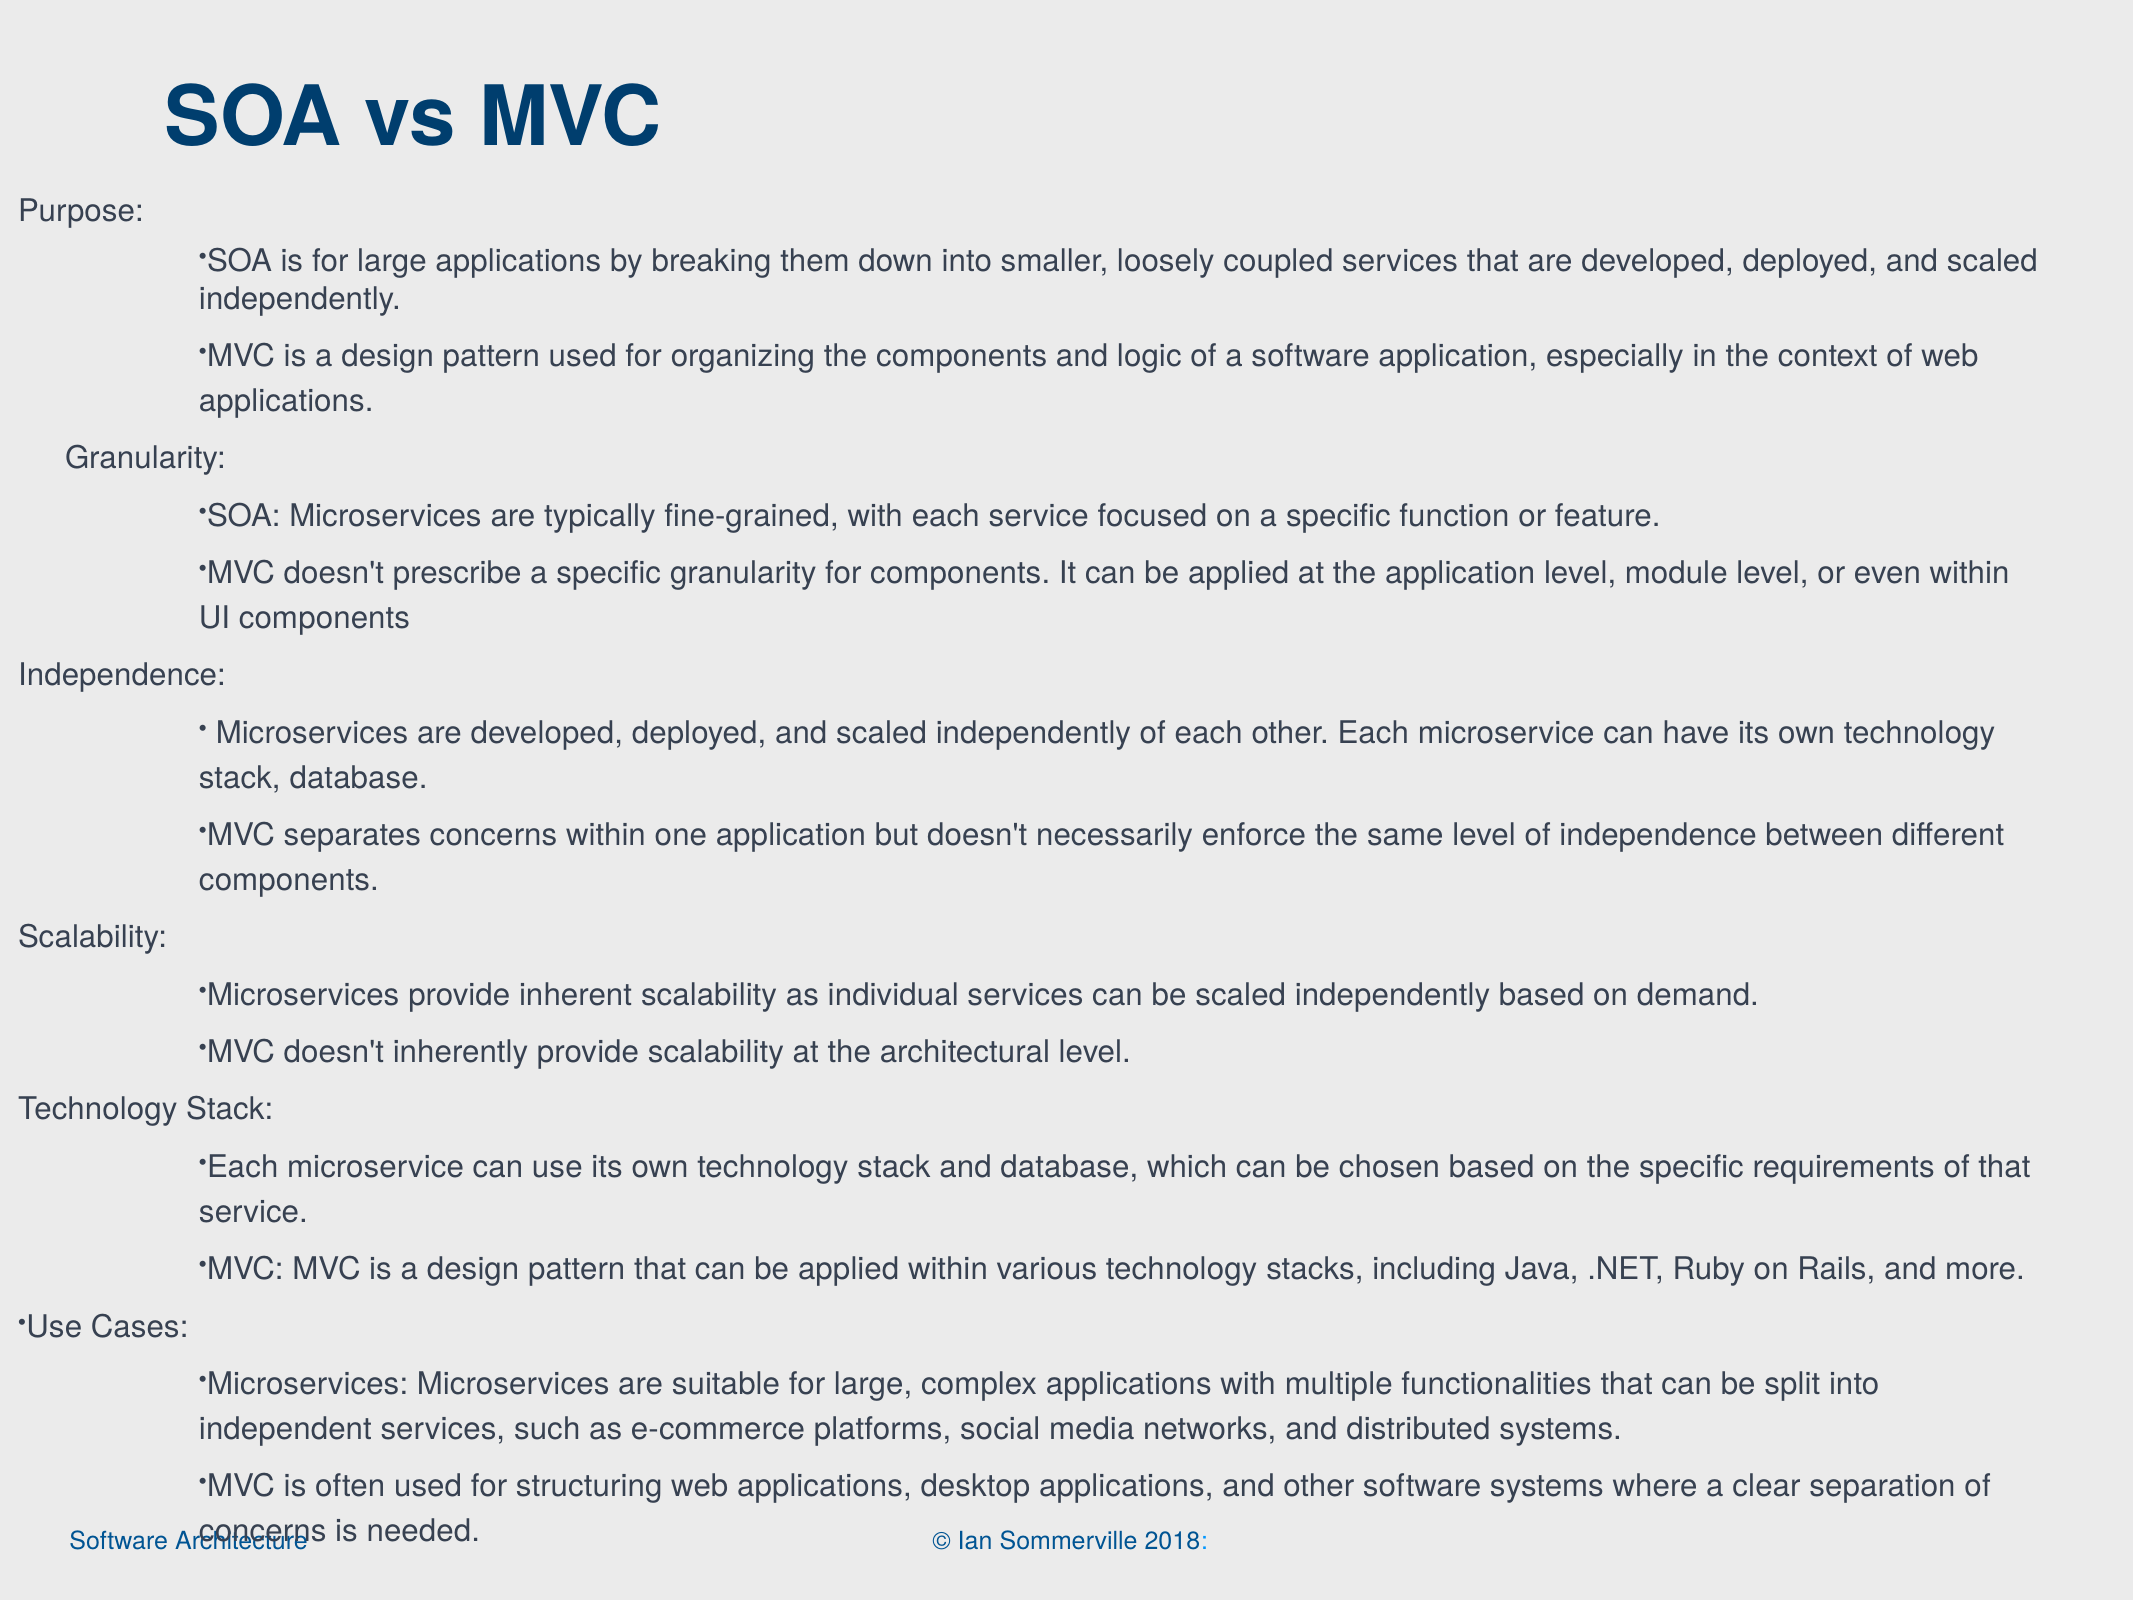

# SOA vs MVC
Purpose:
SOA is for large applications by breaking them down into smaller, loosely coupled services that are developed, deployed, and scaled independently.
MVC is a design pattern used for organizing the components and logic of a software application, especially in the context of web applications.
Granularity:
SOA: Microservices are typically fine-grained, with each service focused on a specific function or feature.
MVC doesn't prescribe a specific granularity for components. It can be applied at the application level, module level, or even within UI components
Independence:
 Microservices are developed, deployed, and scaled independently of each other. Each microservice can have its own technology stack, database.
MVC separates concerns within one application but doesn't necessarily enforce the same level of independence between different components.
Scalability:
Microservices provide inherent scalability as individual services can be scaled independently based on demand.
MVC doesn't inherently provide scalability at the architectural level.
Technology Stack:
Each microservice can use its own technology stack and database, which can be chosen based on the specific requirements of that service.
MVC: MVC is a design pattern that can be applied within various technology stacks, including Java, .NET, Ruby on Rails, and more.
Use Cases:
Microservices: Microservices are suitable for large, complex applications with multiple functionalities that can be split into independent services, such as e-commerce platforms, social media networks, and distributed systems.
MVC is often used for structuring web applications, desktop applications, and other software systems where a clear separation of concerns is needed.